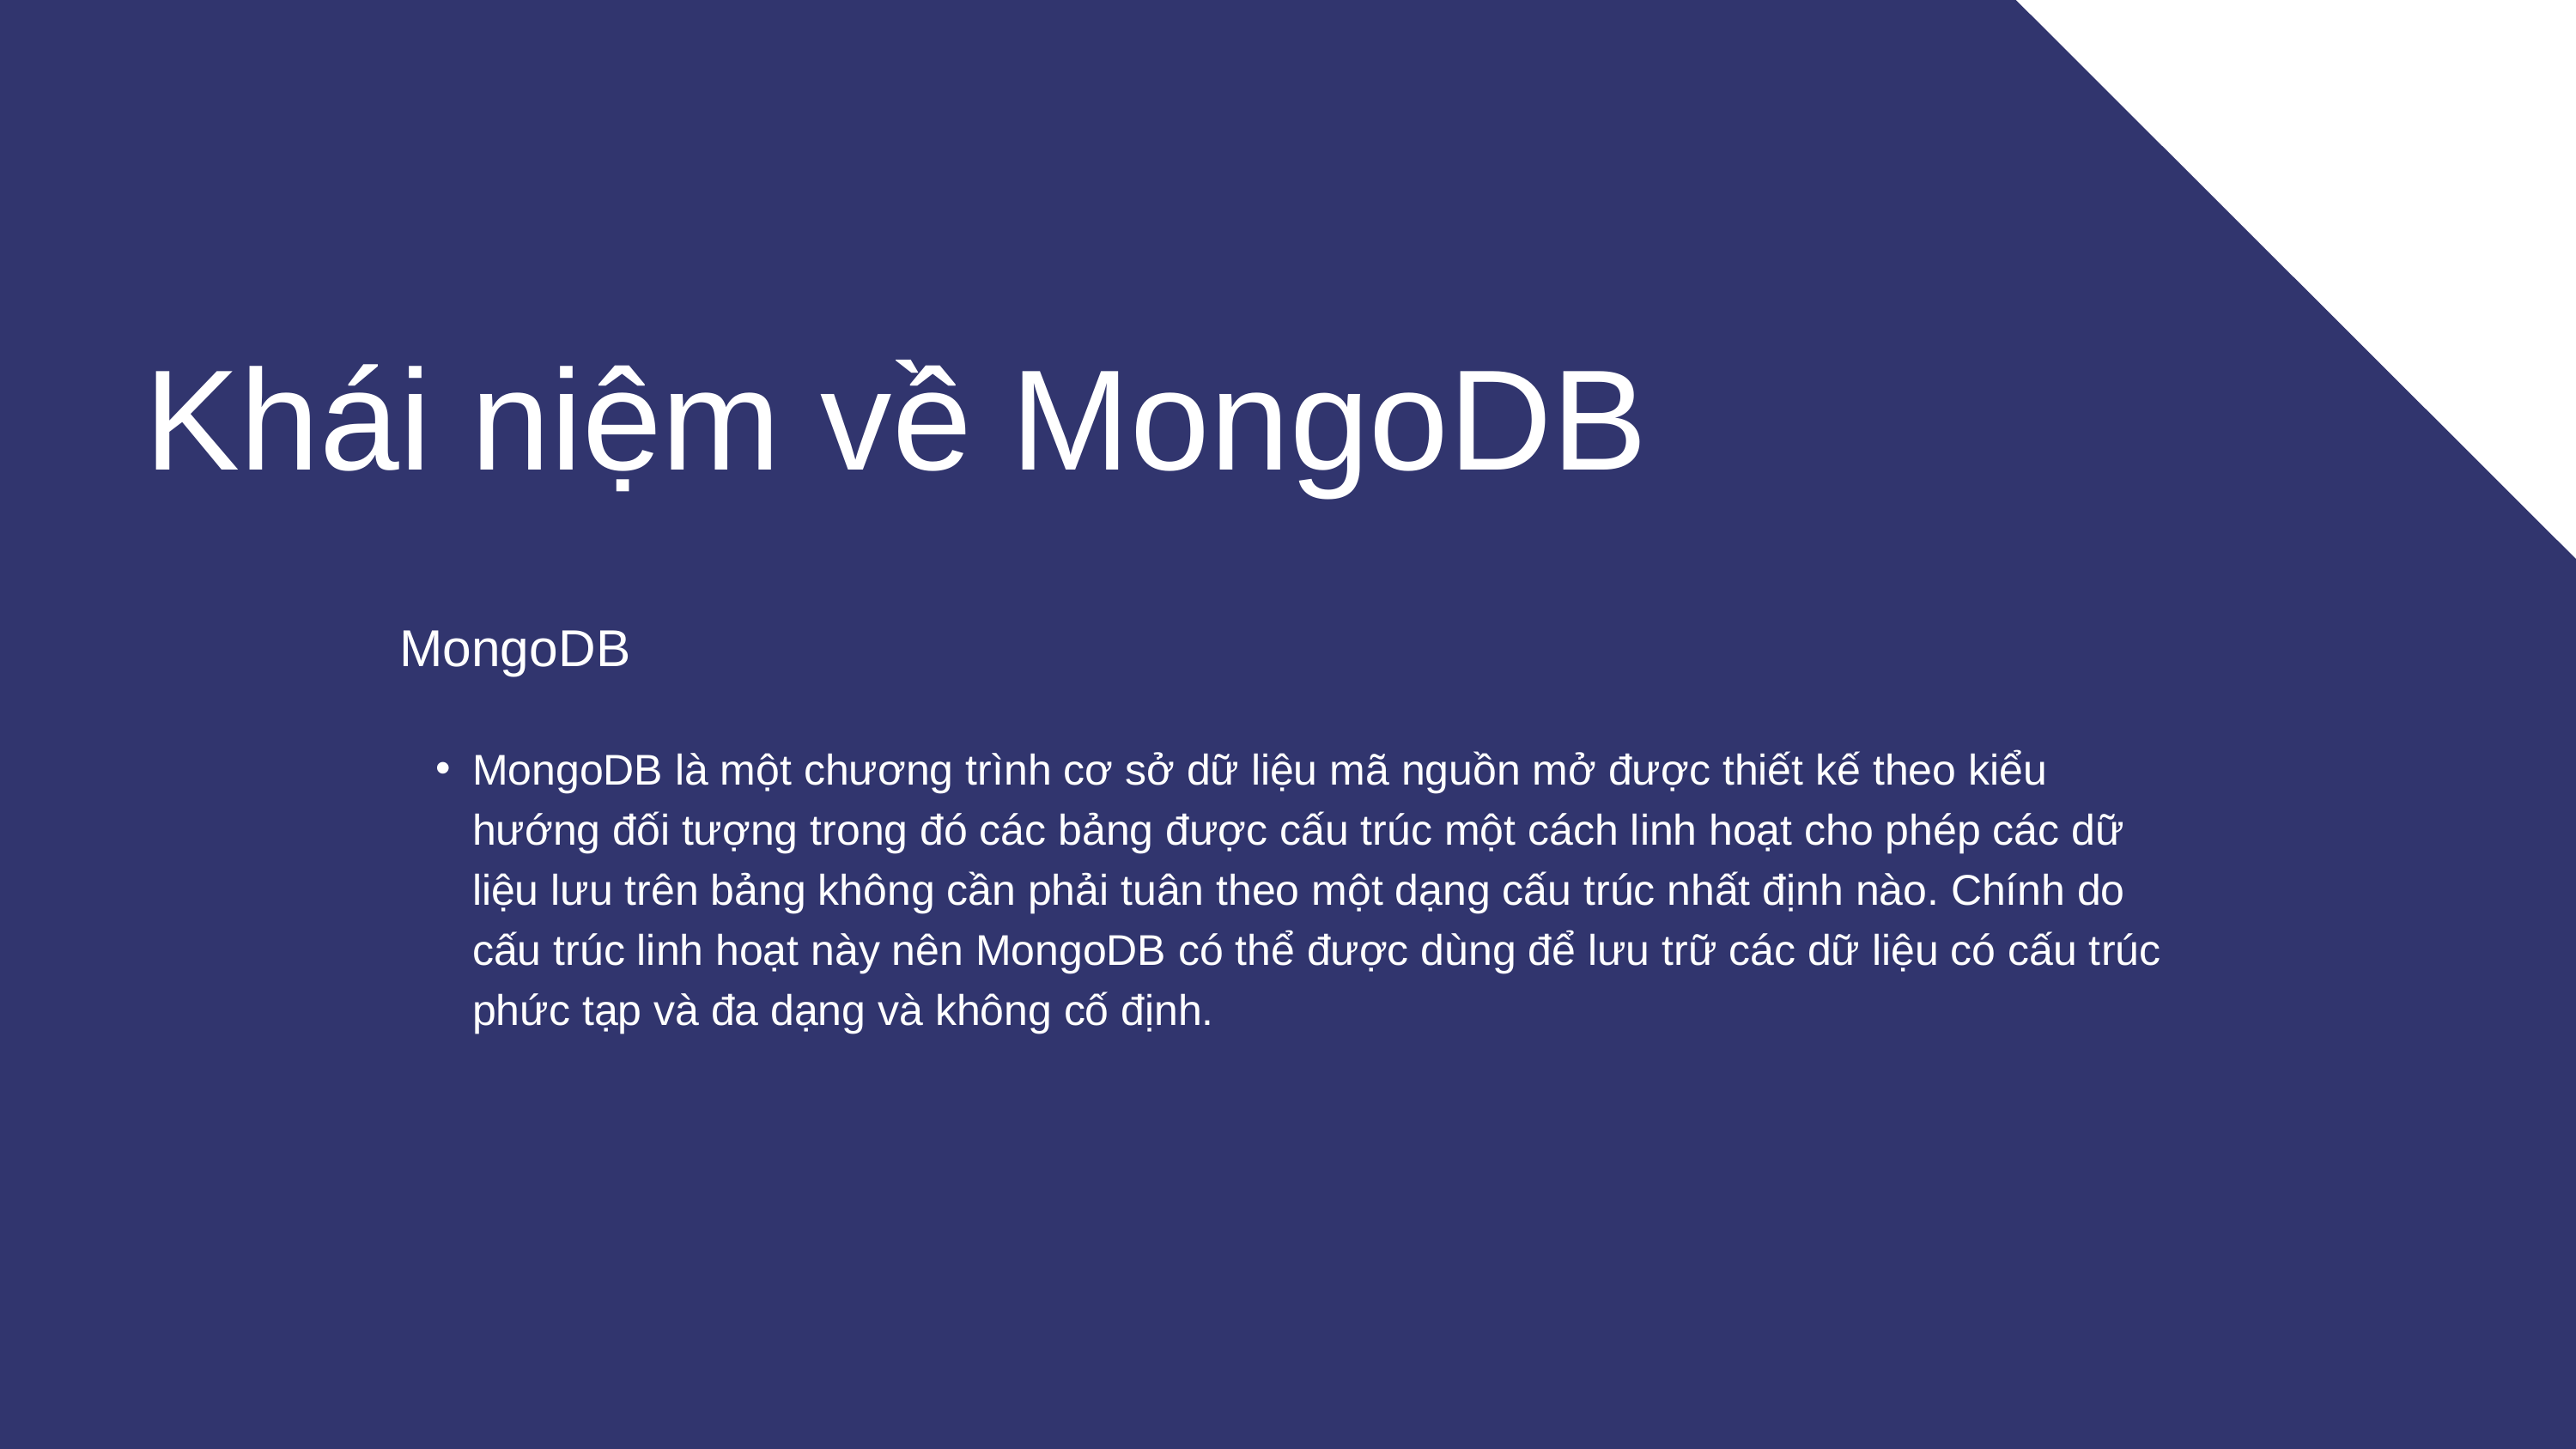

Khái niệm về MongoDB
MongoDB
MongoDB là một chương trình cơ sở dữ liệu mã nguồn mở được thiết kế theo kiểu hướng đối tượng trong đó các bảng được cấu trúc một cách linh hoạt cho phép các dữ liệu lưu trên bảng không cần phải tuân theo một dạng cấu trúc nhất định nào. Chính do cấu trúc linh hoạt này nên MongoDB có thể được dùng để lưu trữ các dữ liệu có cấu trúc phức tạp và đa dạng và không cố định.